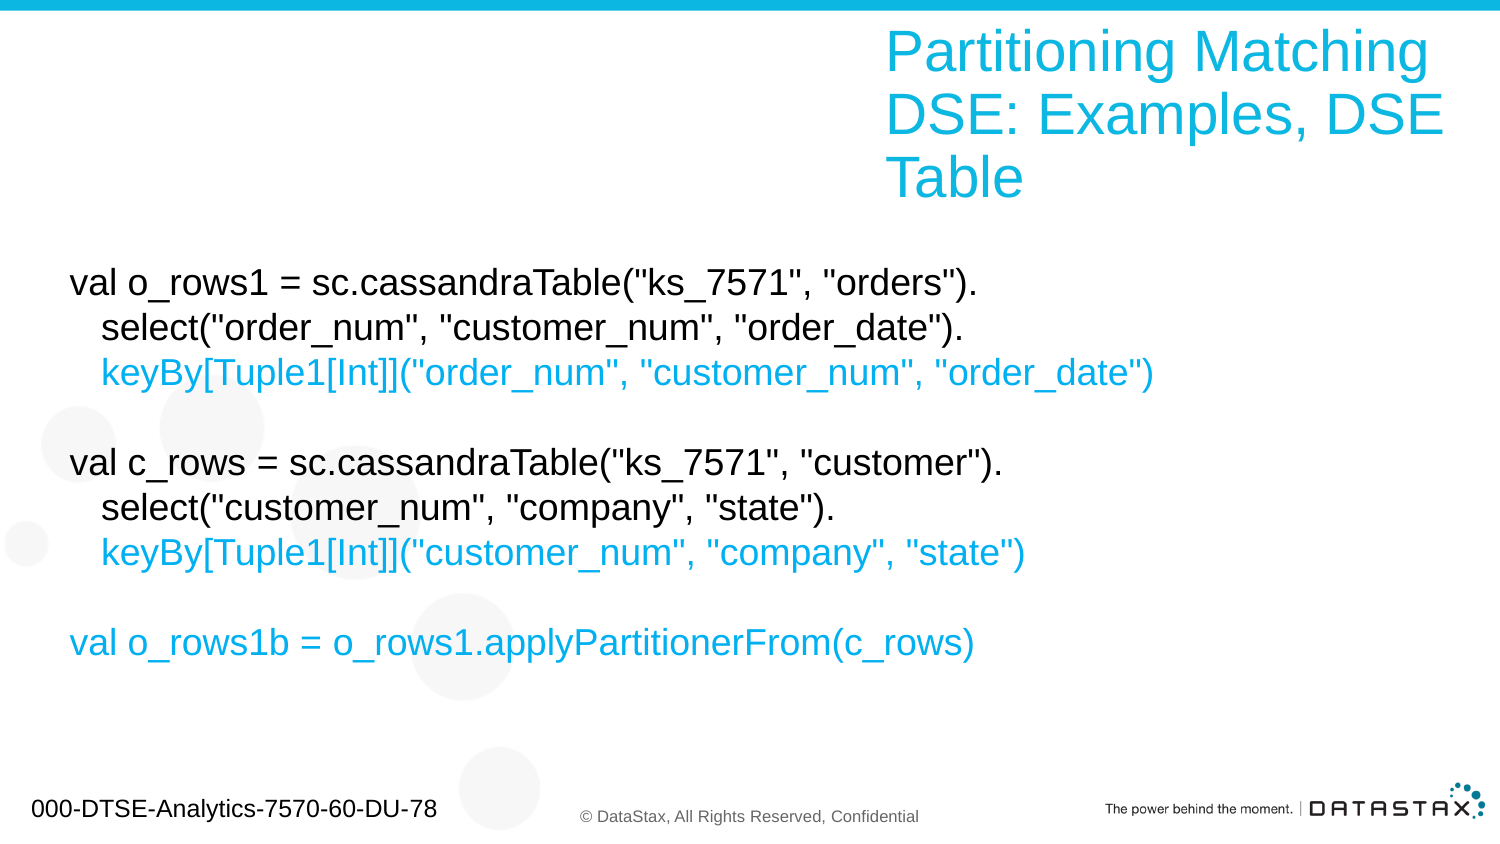

# Partitioning Matching DSE: Examples, DSE Table
val o_rows1 = sc.cassandraTable("ks_7571", "orders").
   select("order_num", "customer_num", "order_date").
   keyBy[Tuple1[Int]]("order_num", "customer_num", "order_date")

val c_rows = sc.cassandraTable("ks_7571", "customer").
   select("customer_num", "company", "state").
   keyBy[Tuple1[Int]]("customer_num", "company", "state")

val o_rows1b = o_rows1.applyPartitionerFrom(c_rows)
000-DTSE-Analytics-7570-60-DU-78